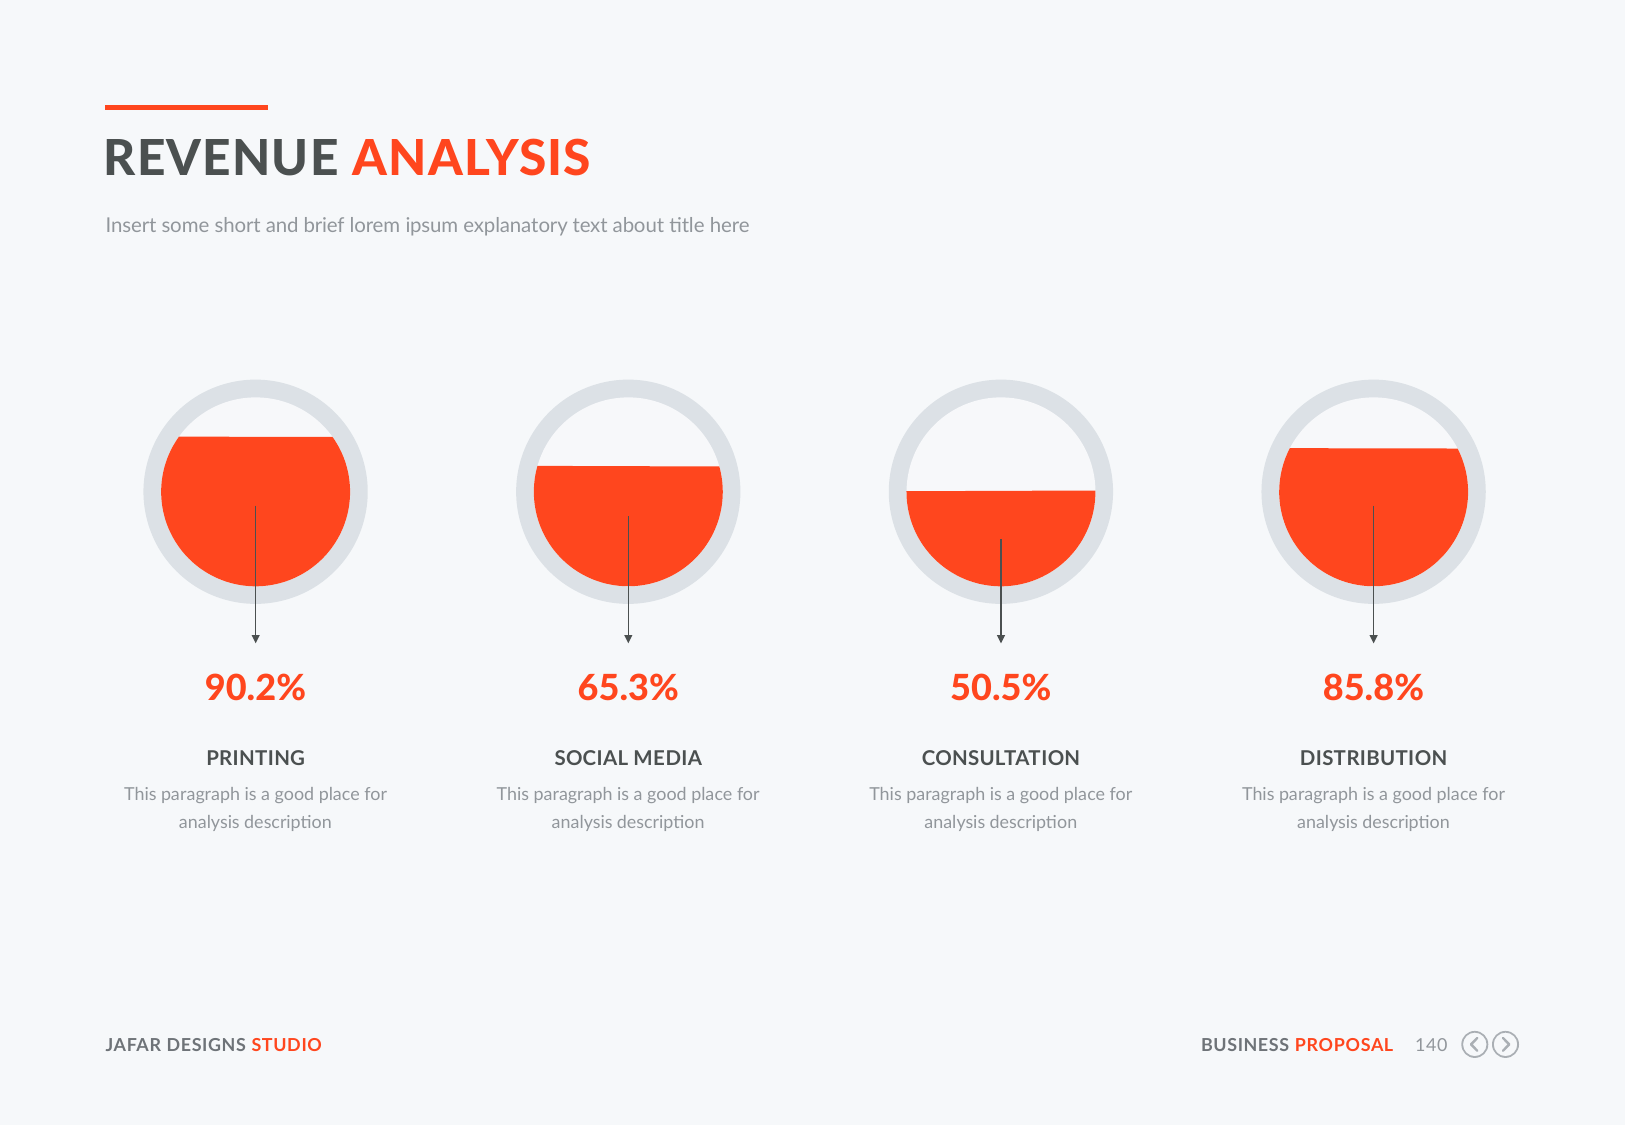

Revenue analysis
Insert some short and brief lorem ipsum explanatory text about title here

90.2%
65.3%
50.5%
85.8%
printing
This paragraph is a good place for analysis description
Social media
This paragraph is a good place for analysis description
consultation
This paragraph is a good place for analysis description
distribution
This paragraph is a good place for analysis description